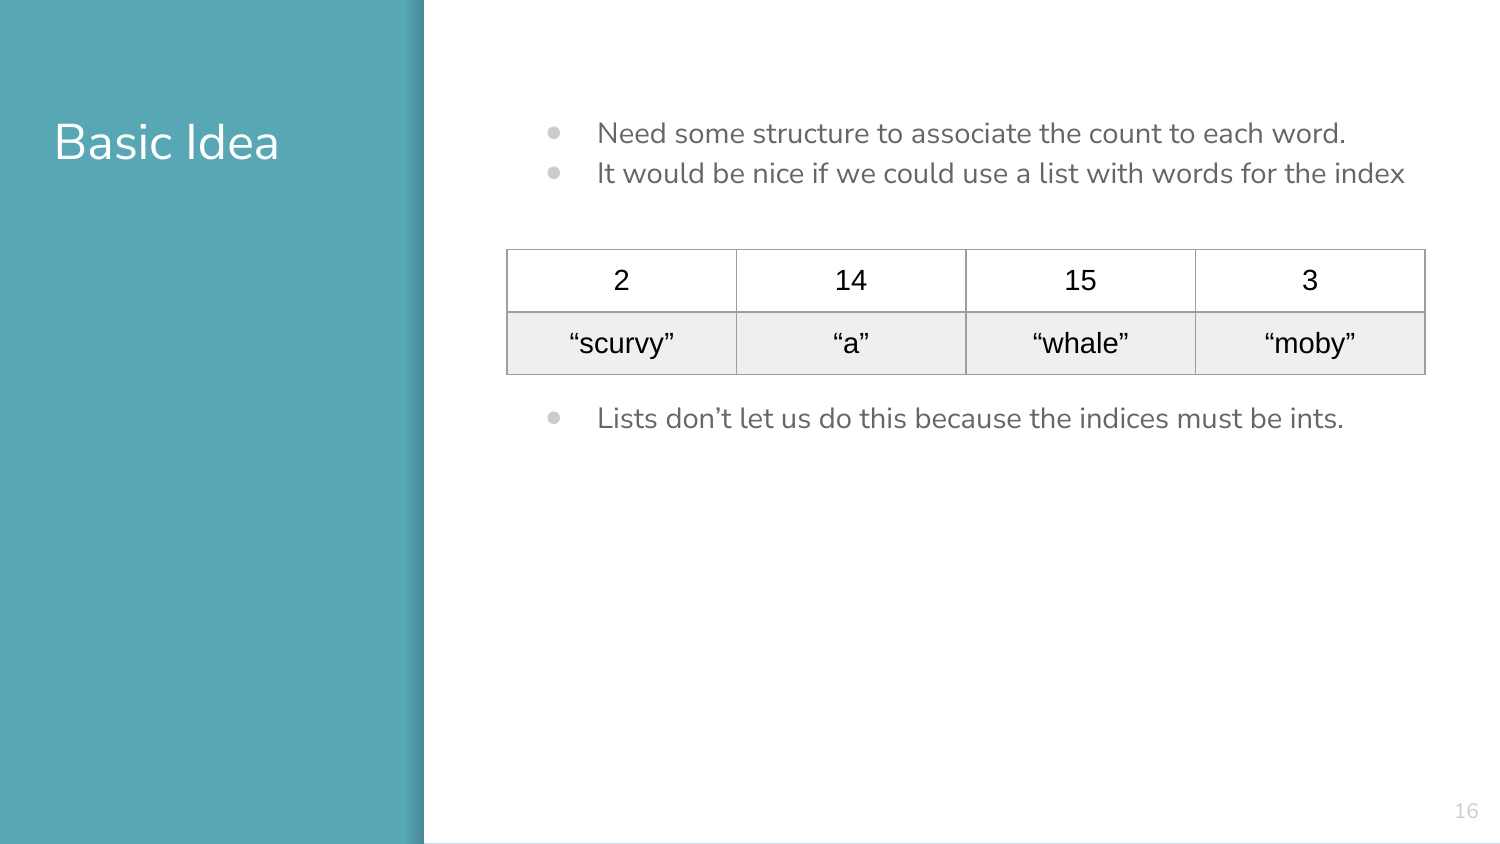

# Basic Idea
Need some structure to associate the count to each word.
It would be nice if we could use a list with words for the index

| 2 | 14 | 15 | 3 |
| --- | --- | --- | --- |
| “scurvy” | “a” | “whale” | “moby” |
Lists don’t let us do this because the indices must be ints.

16